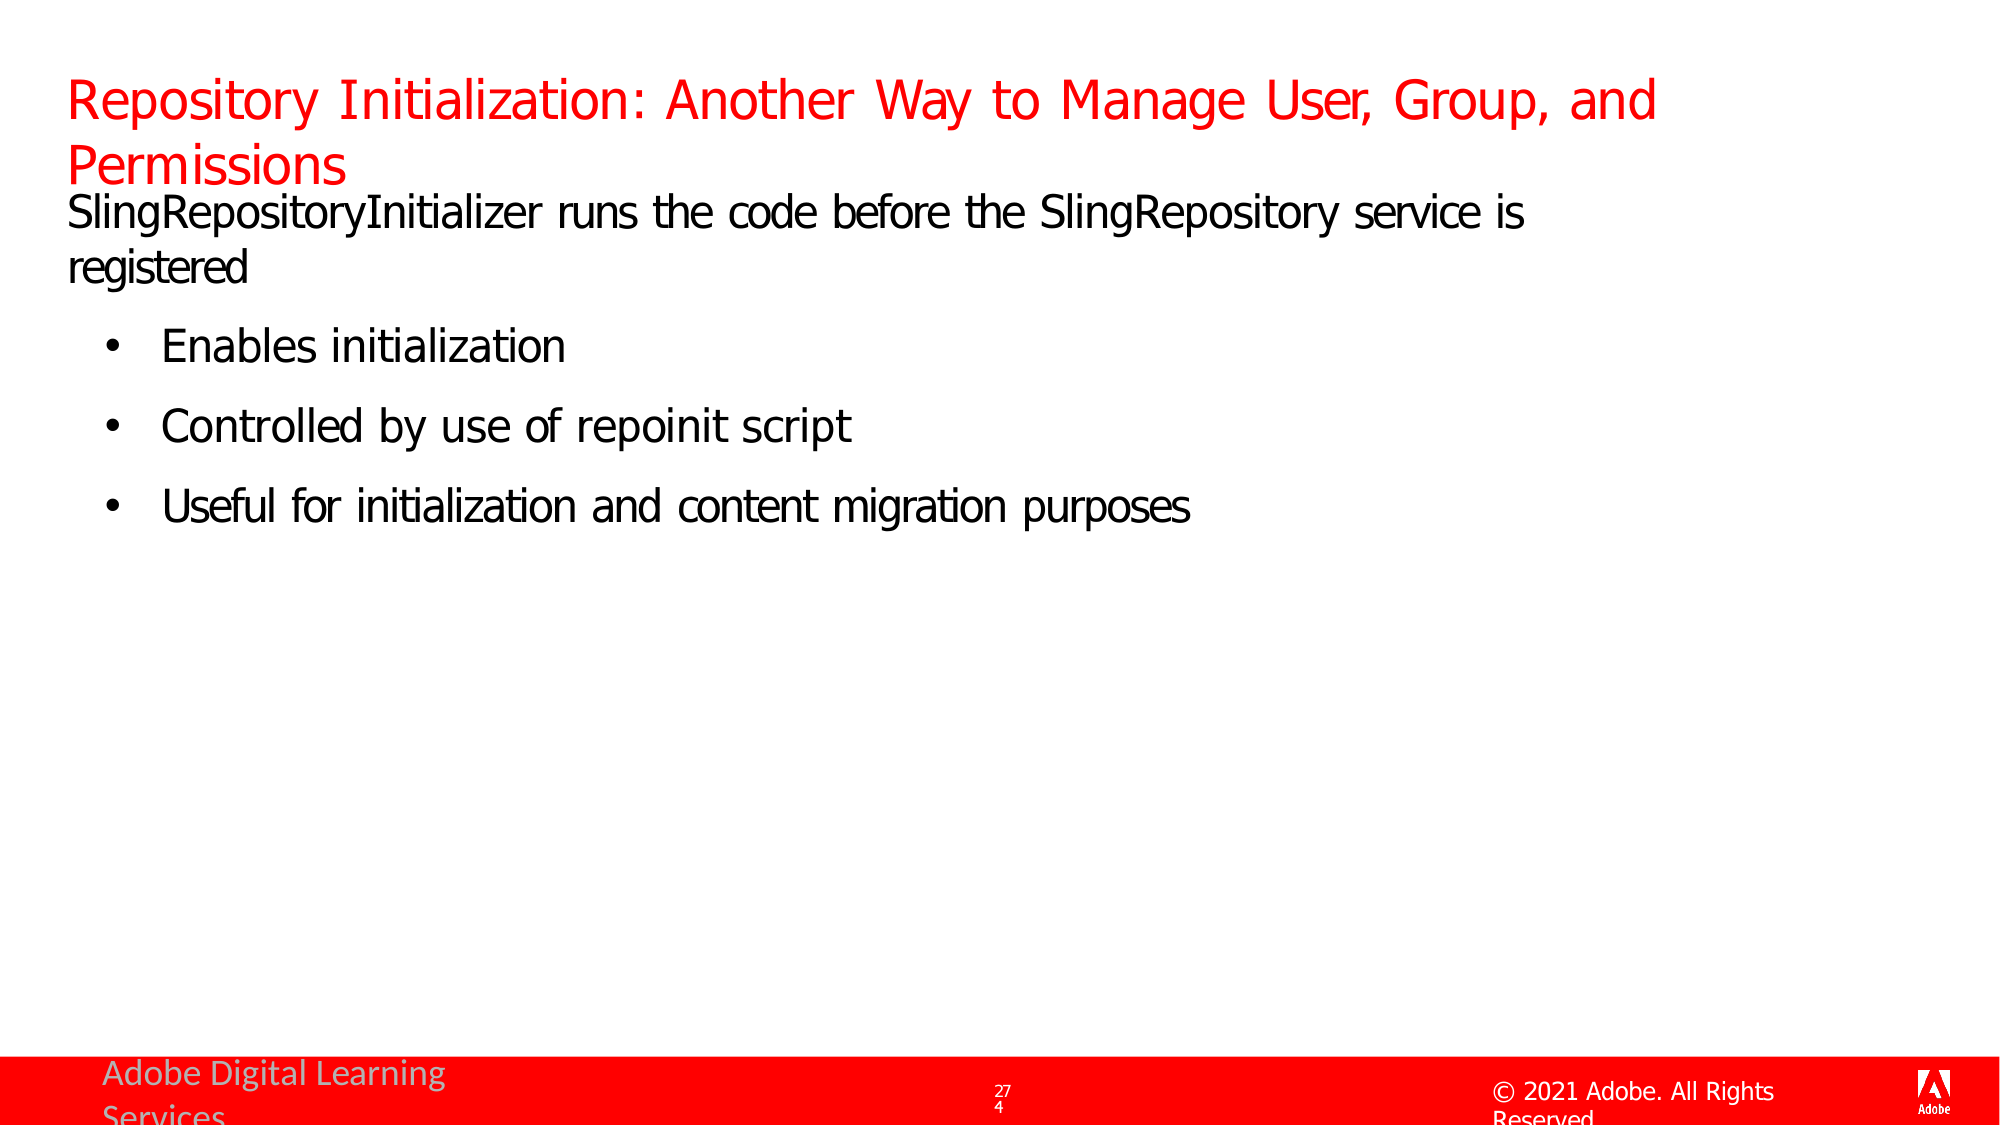

# Repository Initialization: Another Way to Manage User, Group, and Permissions
SlingRepositoryInitializer runs the code before the SlingRepository service is registered
Enables initialization
Controlled by use of repoinit script
Useful for initialization and content migration purposes
Adobe Digital Learning Services
© 2021 Adobe. All Rights Reserved
274